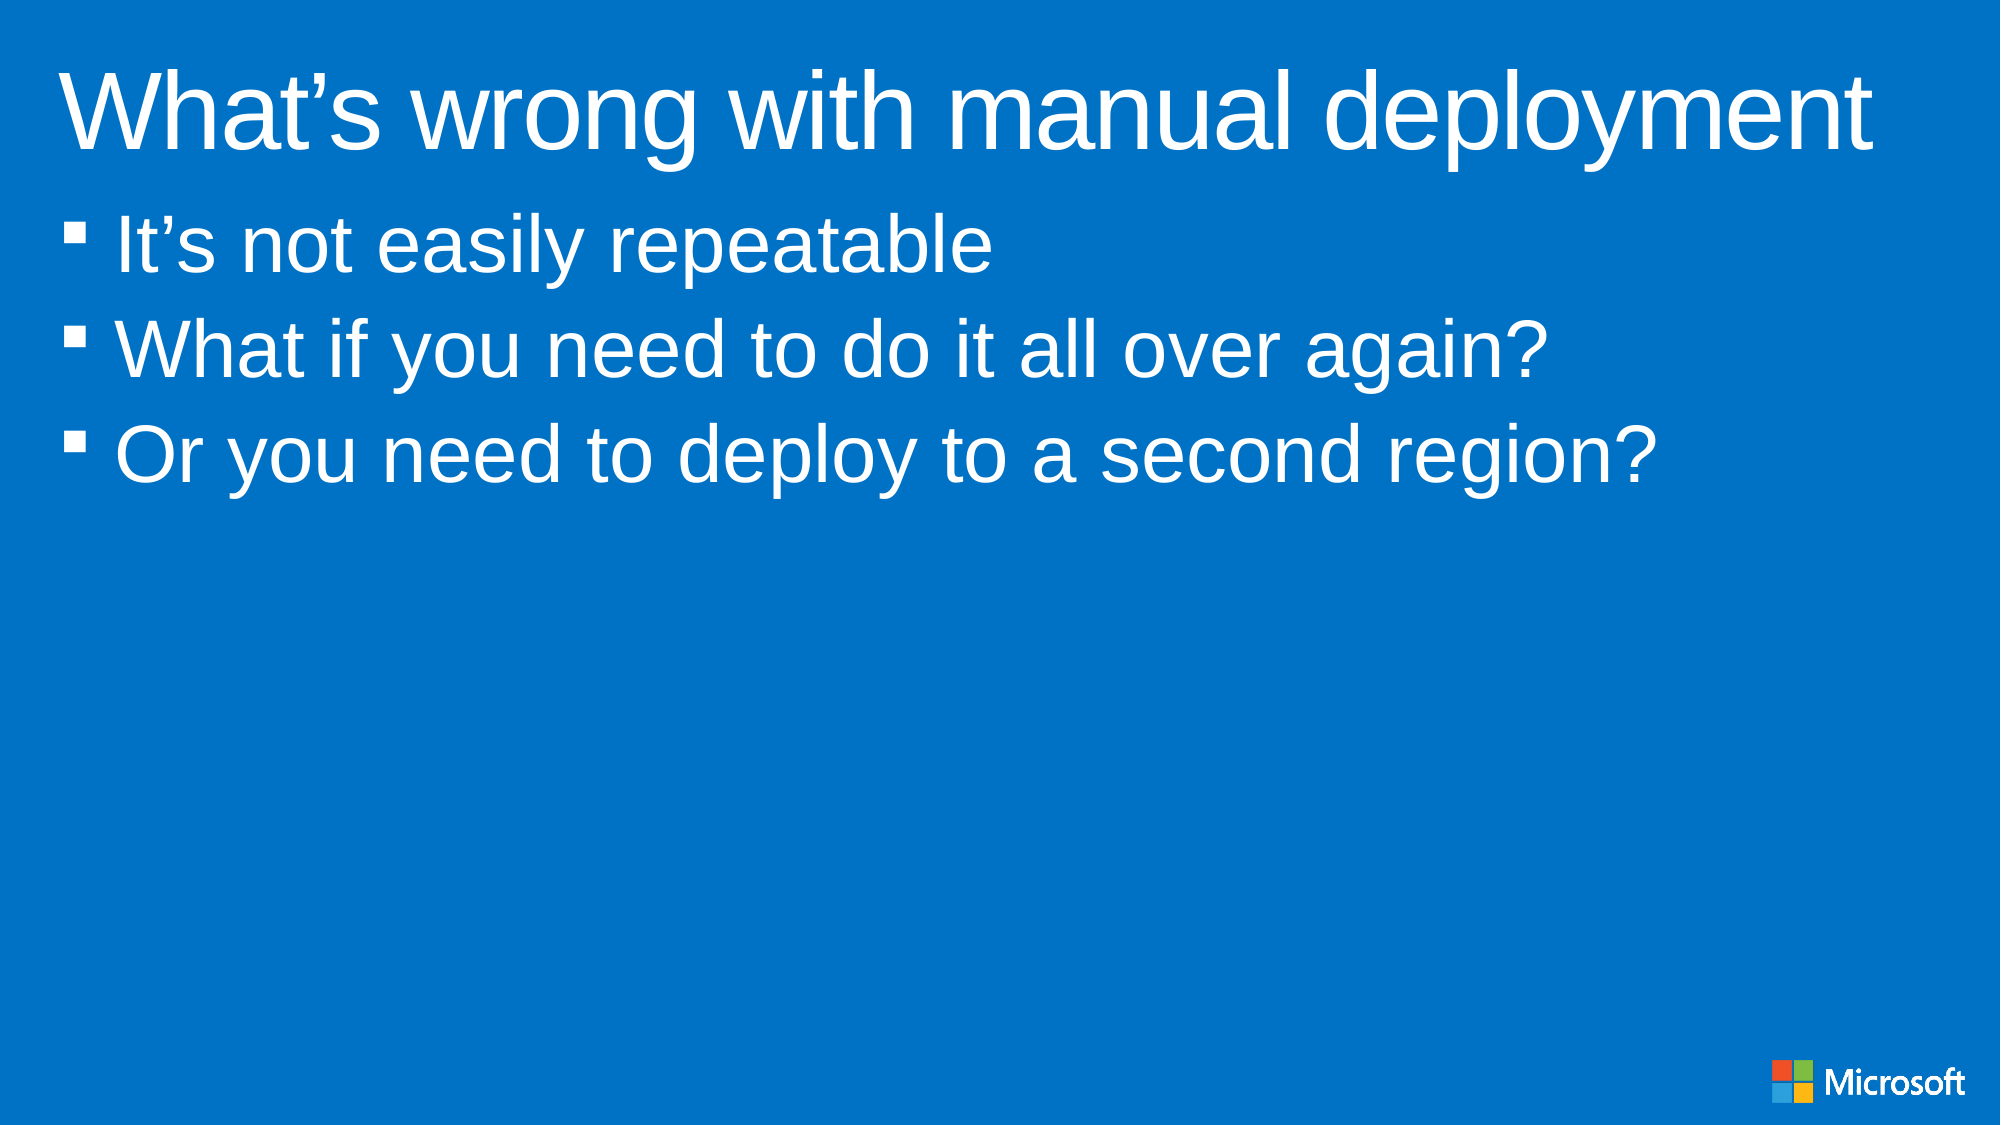

# What’s wrong with manual deployment
It’s not easily repeatable
What if you need to do it all over again?
Or you need to deploy to a second region?